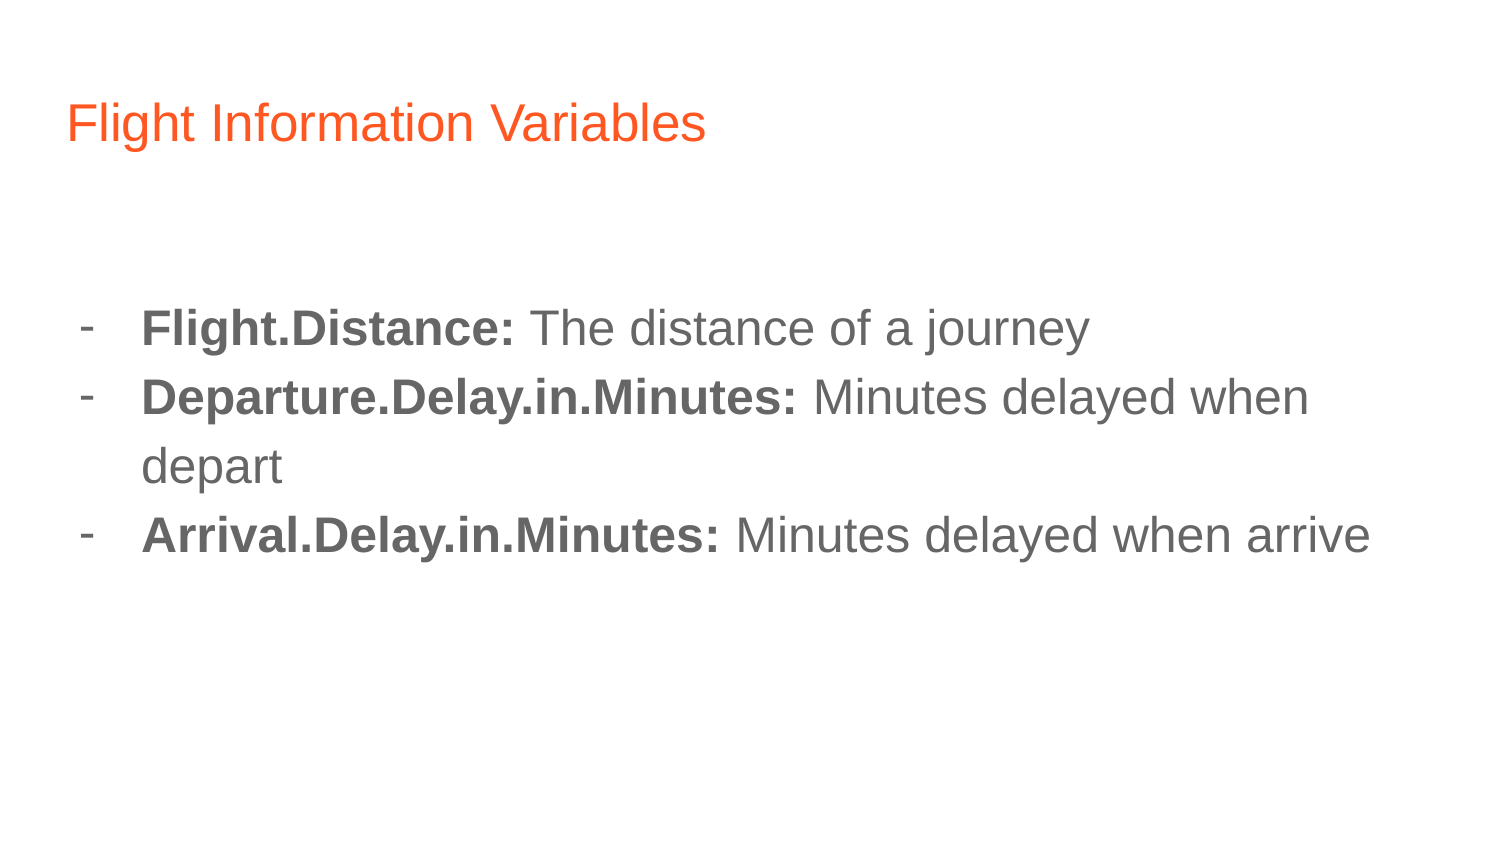

# Flight Information Variables
Flight.Distance: The distance of a journey
Departure.Delay.in.Minutes: Minutes delayed when depart
Arrival.Delay.in.Minutes: Minutes delayed when arrive